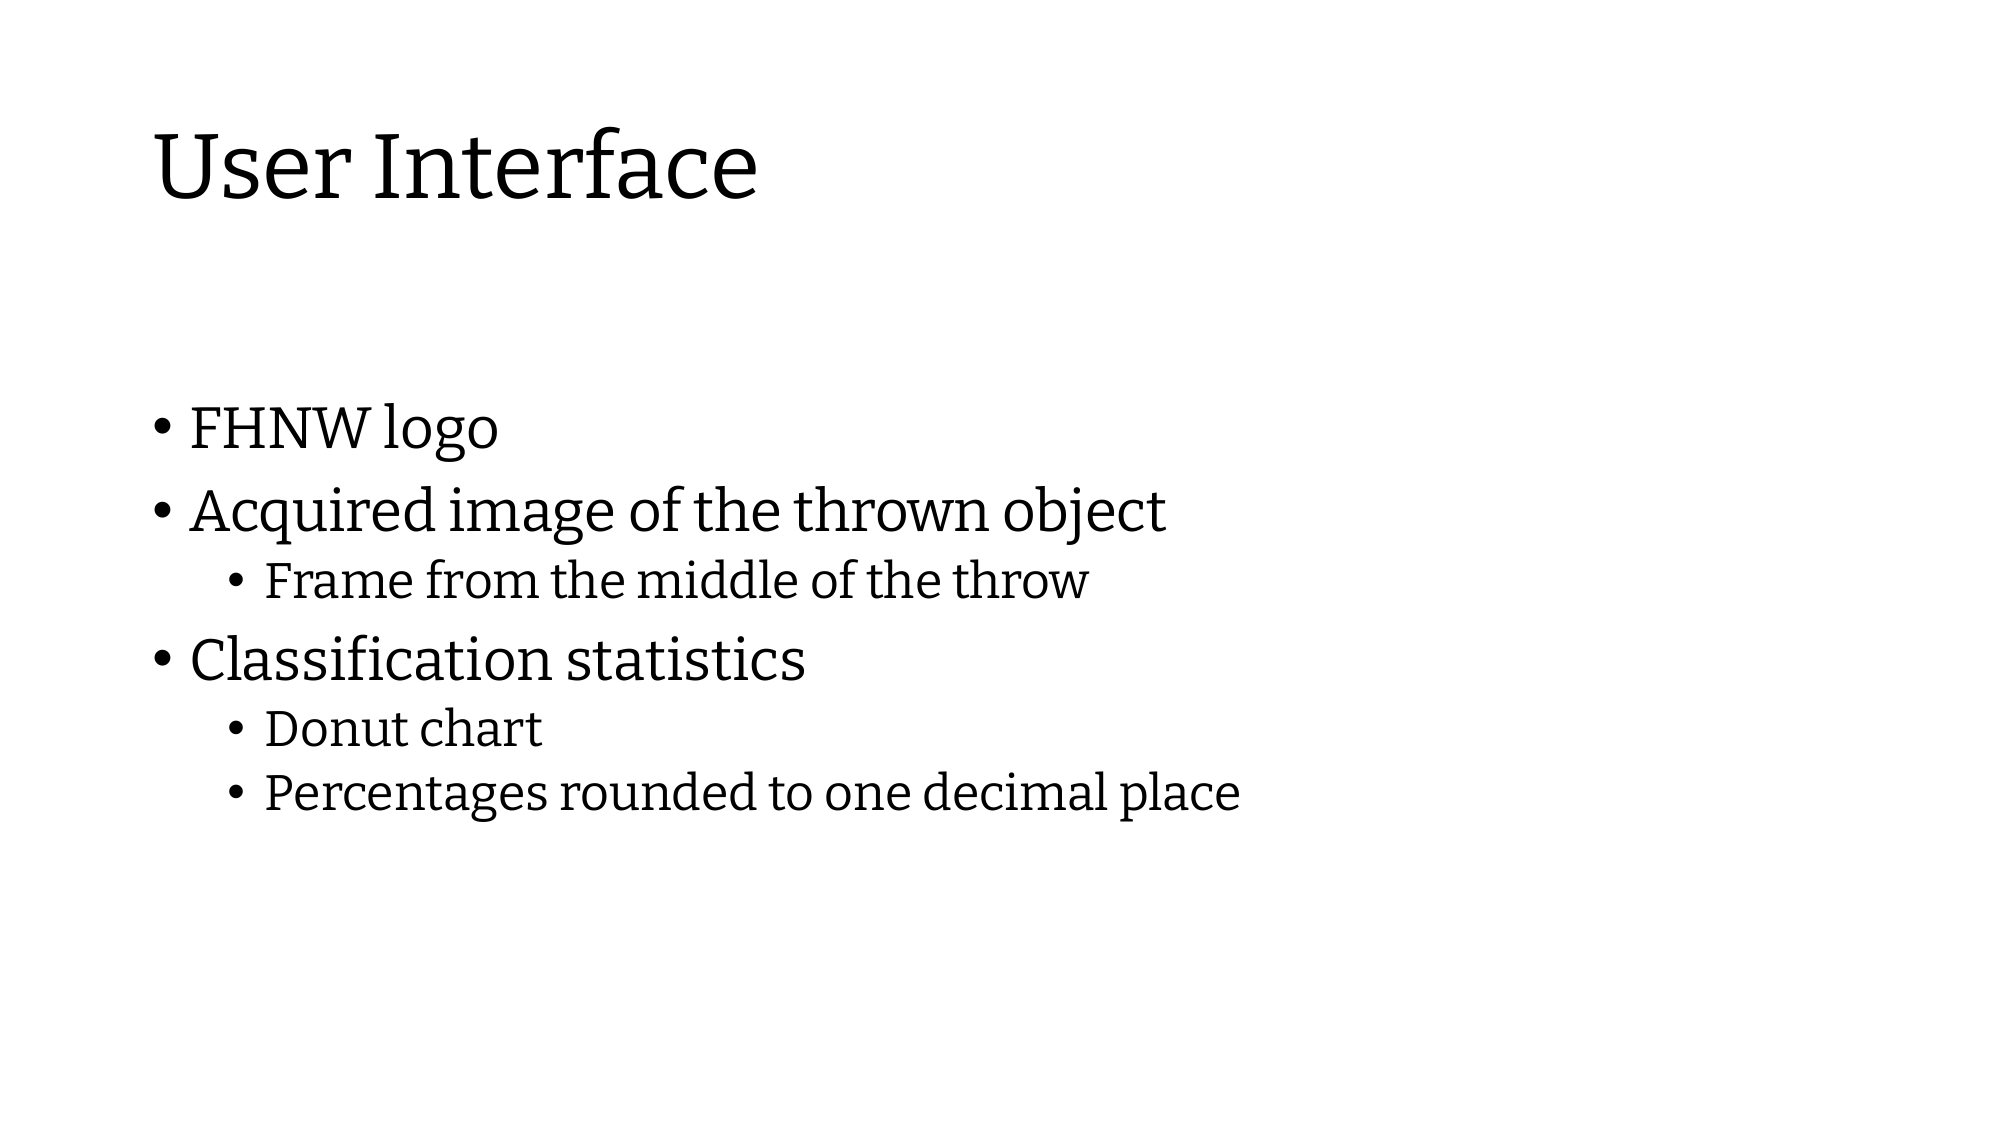

# User Interface

FHNW logo
Acquired image of the thrown object
Frame from the middle of the throw
Classification statistics
Donut chart
Percentages rounded to one decimal place